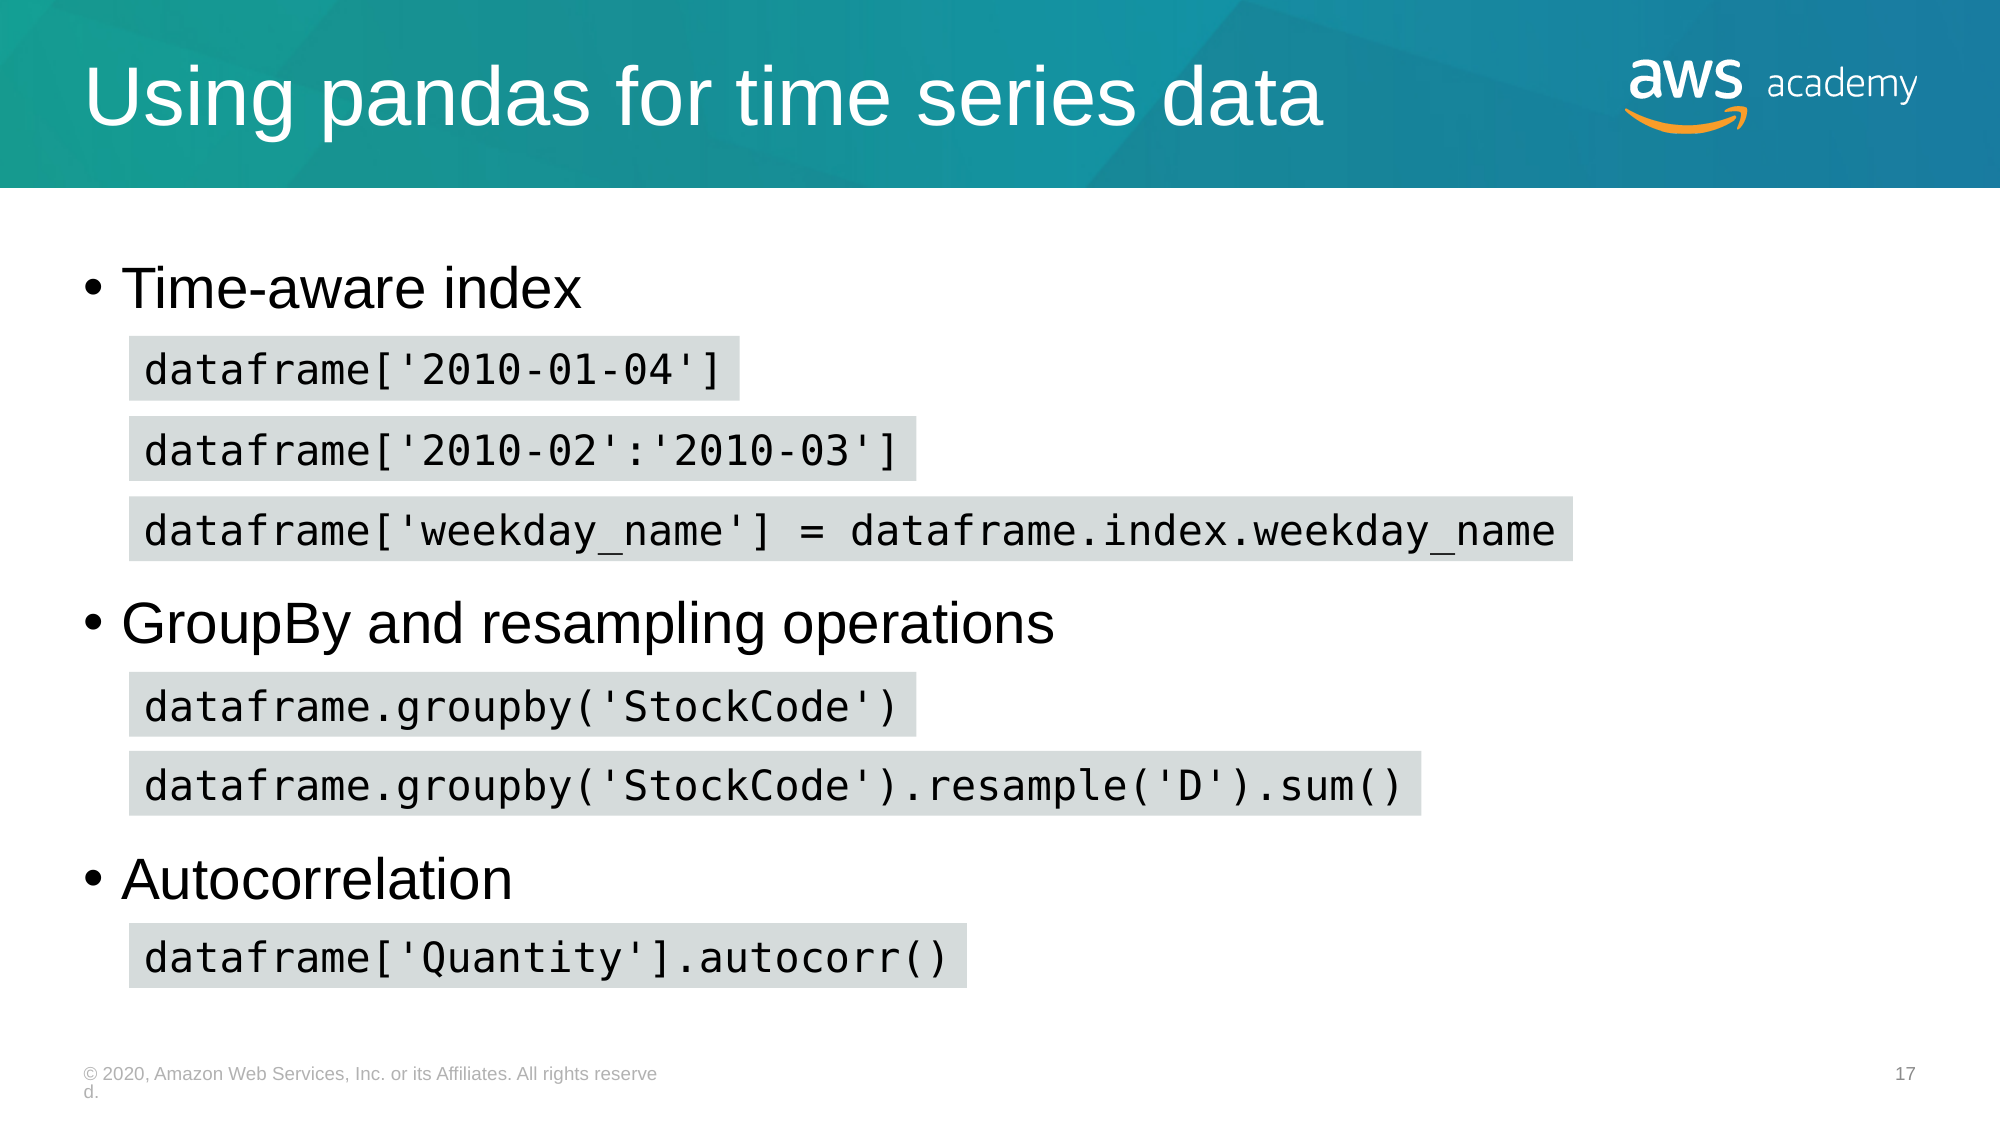

# Using pandas for time series data
Time-aware index

GroupBy and resampling operations

Autocorrelation

dataframe['2010-01-04']
dataframe['2010-02':'2010-03']
dataframe['weekday_name'] = dataframe.index.weekday_name
dataframe.groupby('StockCode')
dataframe.groupby('StockCode').resample('D').sum()
dataframe['Quantity'].autocorr()
© 2020, Amazon Web Services, Inc. or its Affiliates. All rights reserved.
17